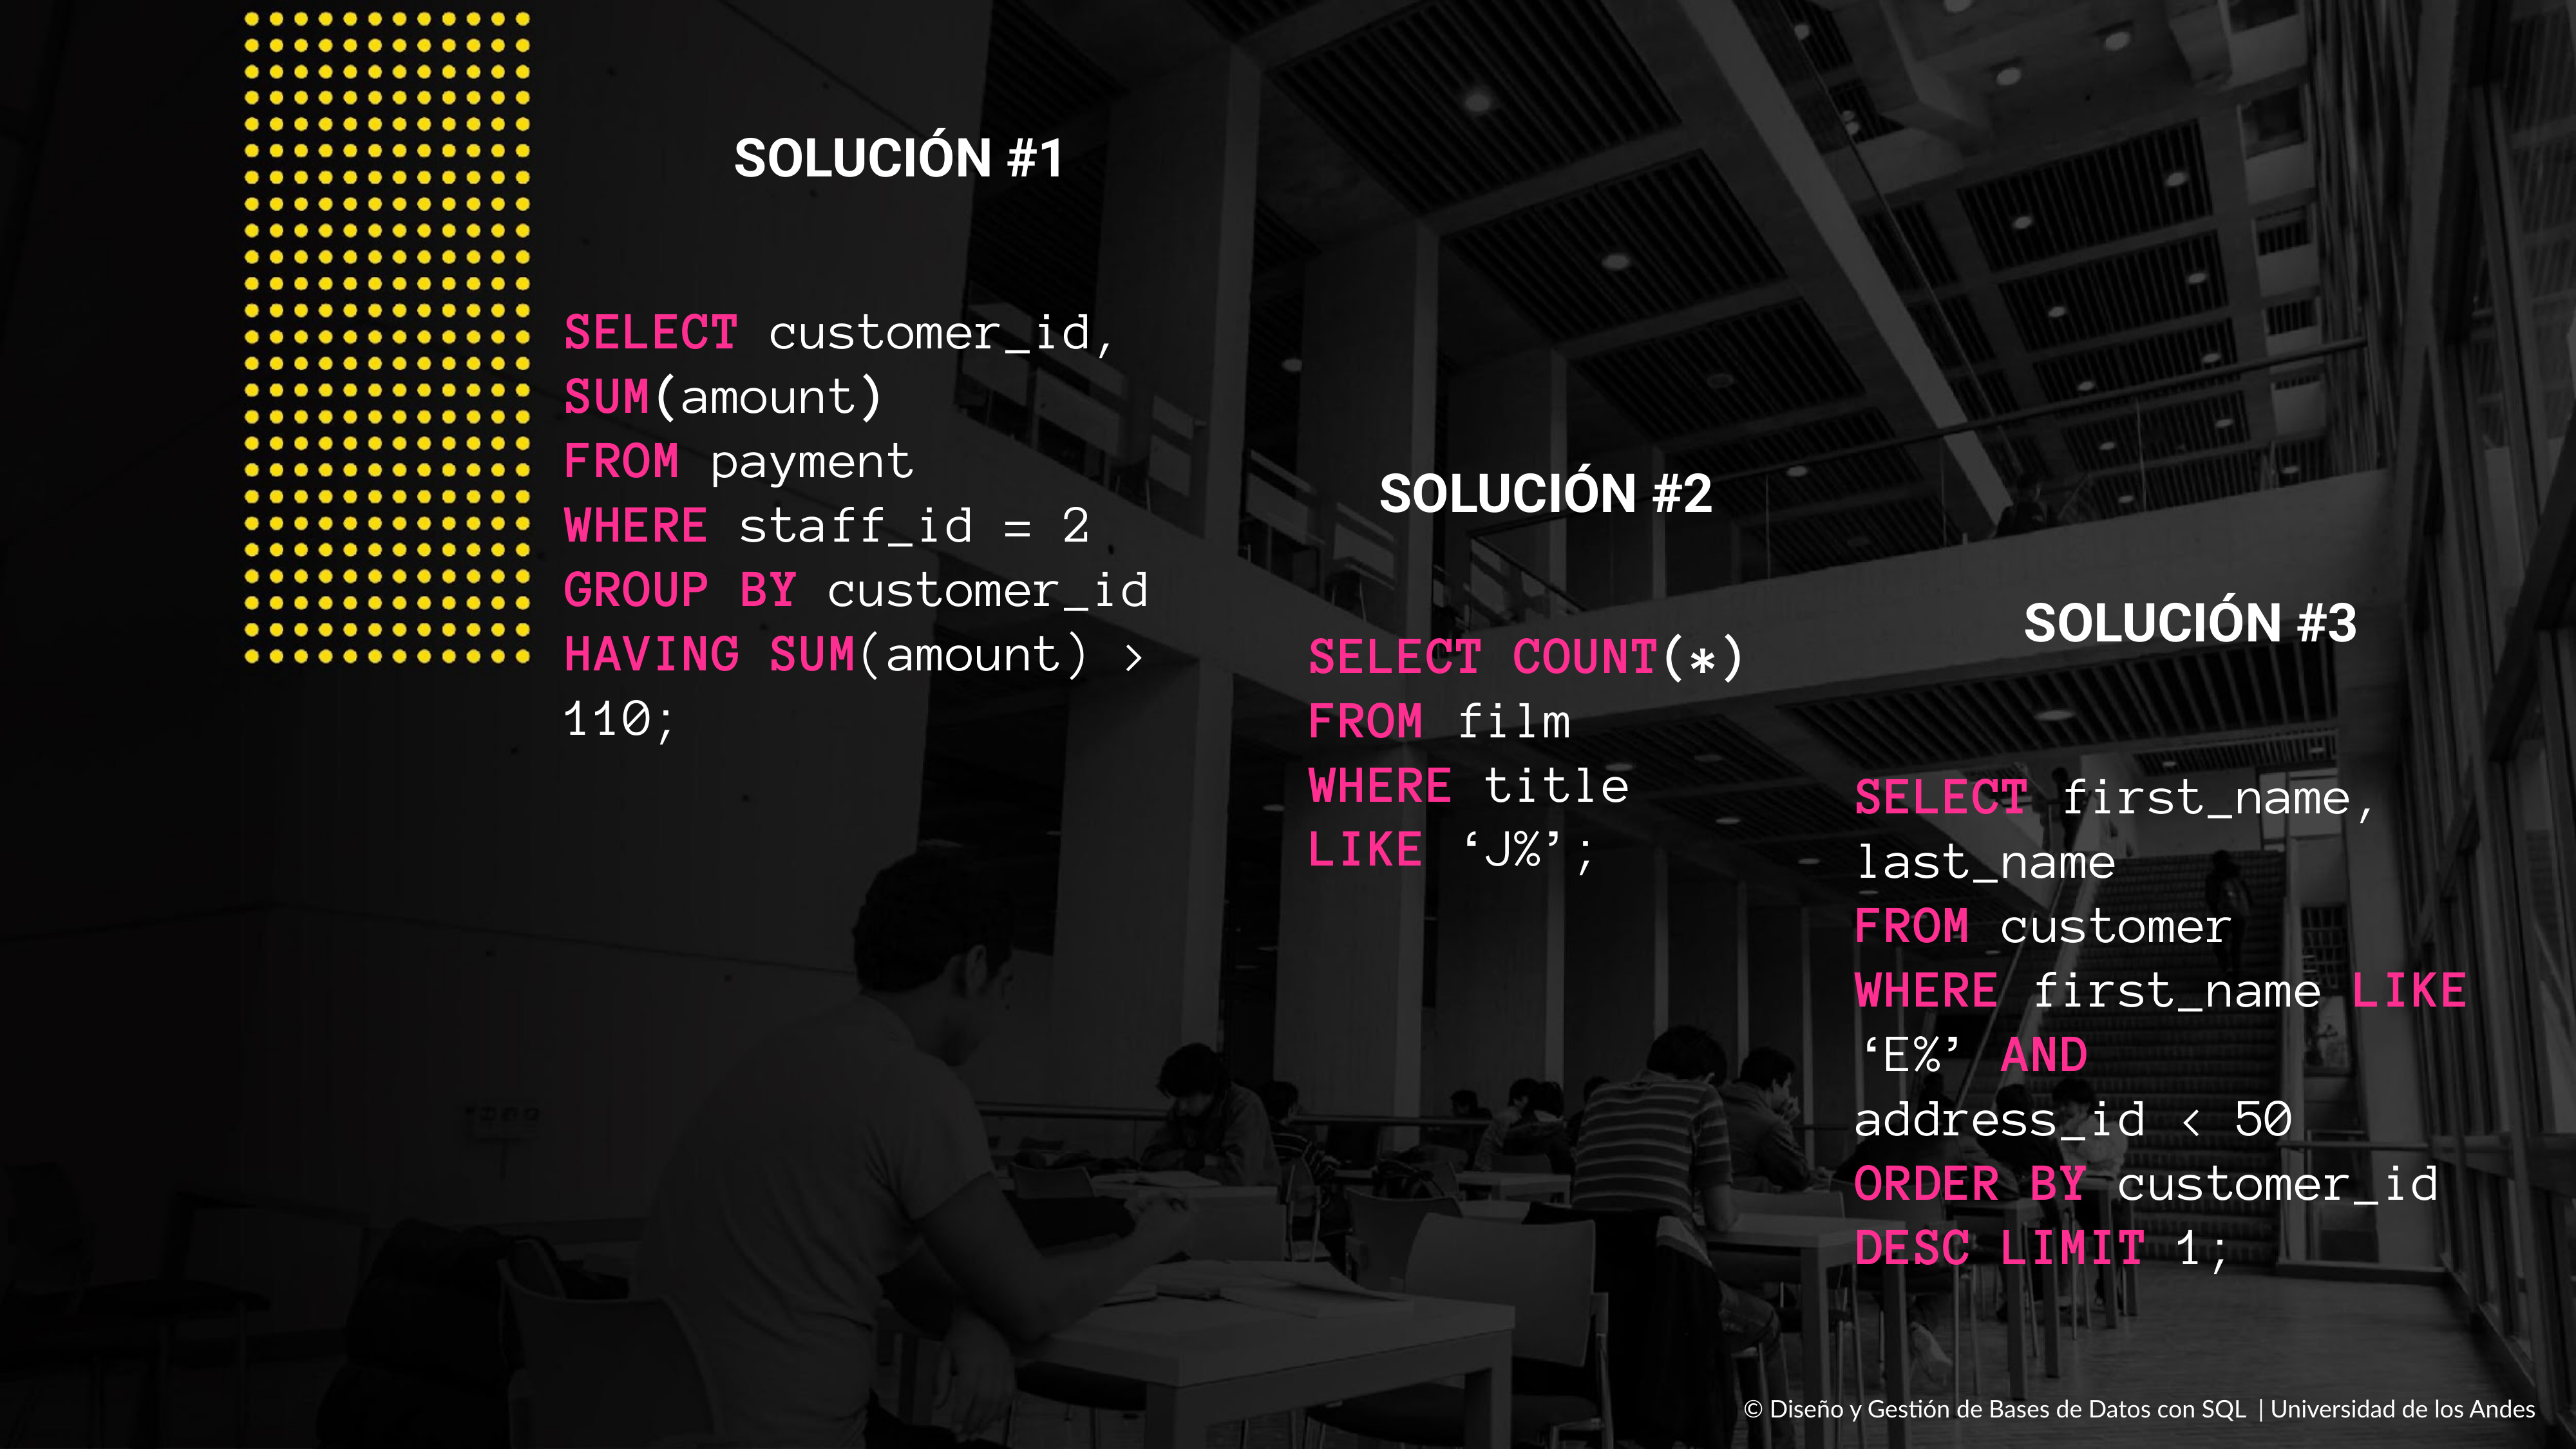

SOLUCIÓN #1
SELECT customer_id, SUM(amount)
FROM payment
WHERE staff_id = 2
GROUP BY customer_id
HAVING SUM(amount) > 110;
SOLUCIÓN #2
SELECT COUNT(*)
FROM film
WHERE title
LIKE ‘J%’;
SOLUCIÓN #3
SELECT first_name, last_name
FROM customer
WHERE first_name LIKE ‘E%’ AND
address_id < 50
ORDER BY customer_id DESC LIMIT 1;
© Diseño y Gestión de Bases de Datos con SQL  | Universidad de los Andes